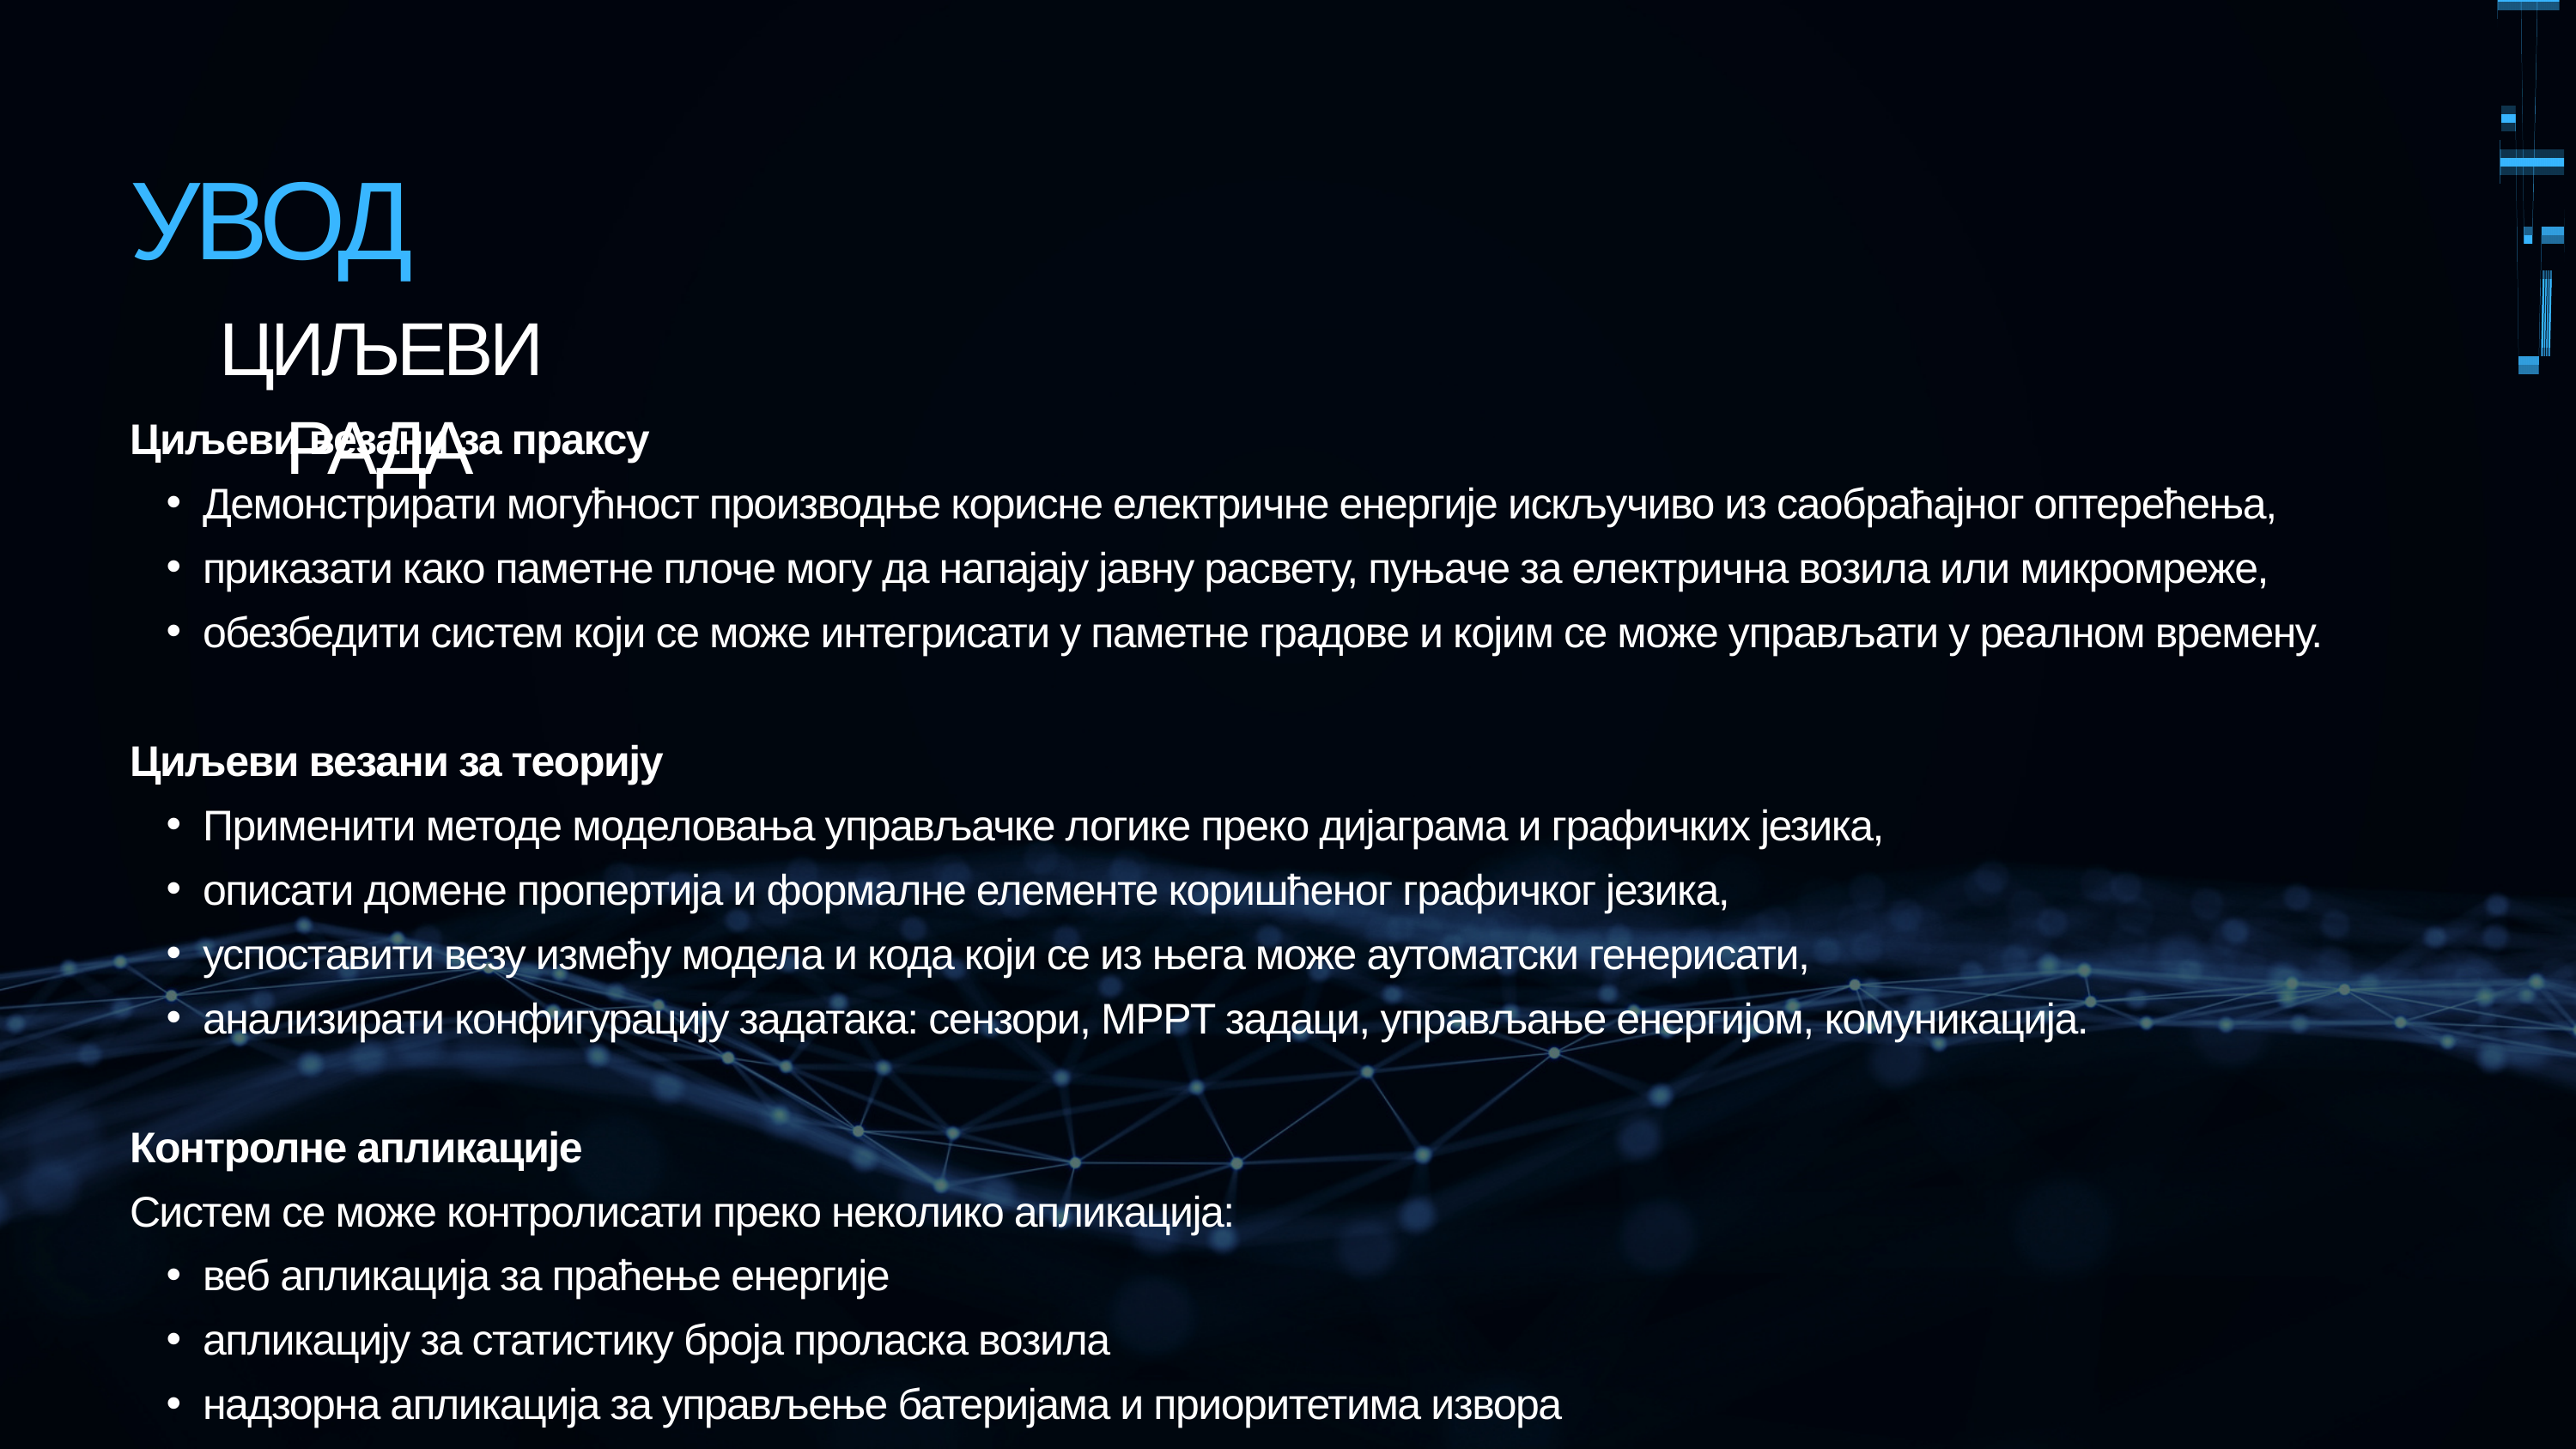

УВОД
ЦИЉЕВИ РАДА
Циљеви везани за праксу
Демонстрирати могућност производње корисне електричне енергије искључиво из саобраћајног оптерећења,
приказати како паметне плоче могу да напајају јавну расвету, пуњаче за електрична возила или микромреже,
обезбедити систем који се може интегрисати у паметне градове и којим се може управљати у реалном времену.

Циљеви везани за теорију
Применити методе моделовања управљачке логике преко дијаграма и графичких језика,
описати домене пропертија и формалне елементе коришћеног графичког језика,
успоставити везу између модела и кода који се из њега може аутоматски генерисати,
анализирати конфигурацију задатака: сензори, MPPT задаци, управљање енергијом, комуникација.

Контролне апликације
Систем се може контролисати преко неколико апликација:
веб апликација за праћење енергије
апликацију за статистику броја проласка возила
надзорна апликација за управљење батеријама и приоритетима извора